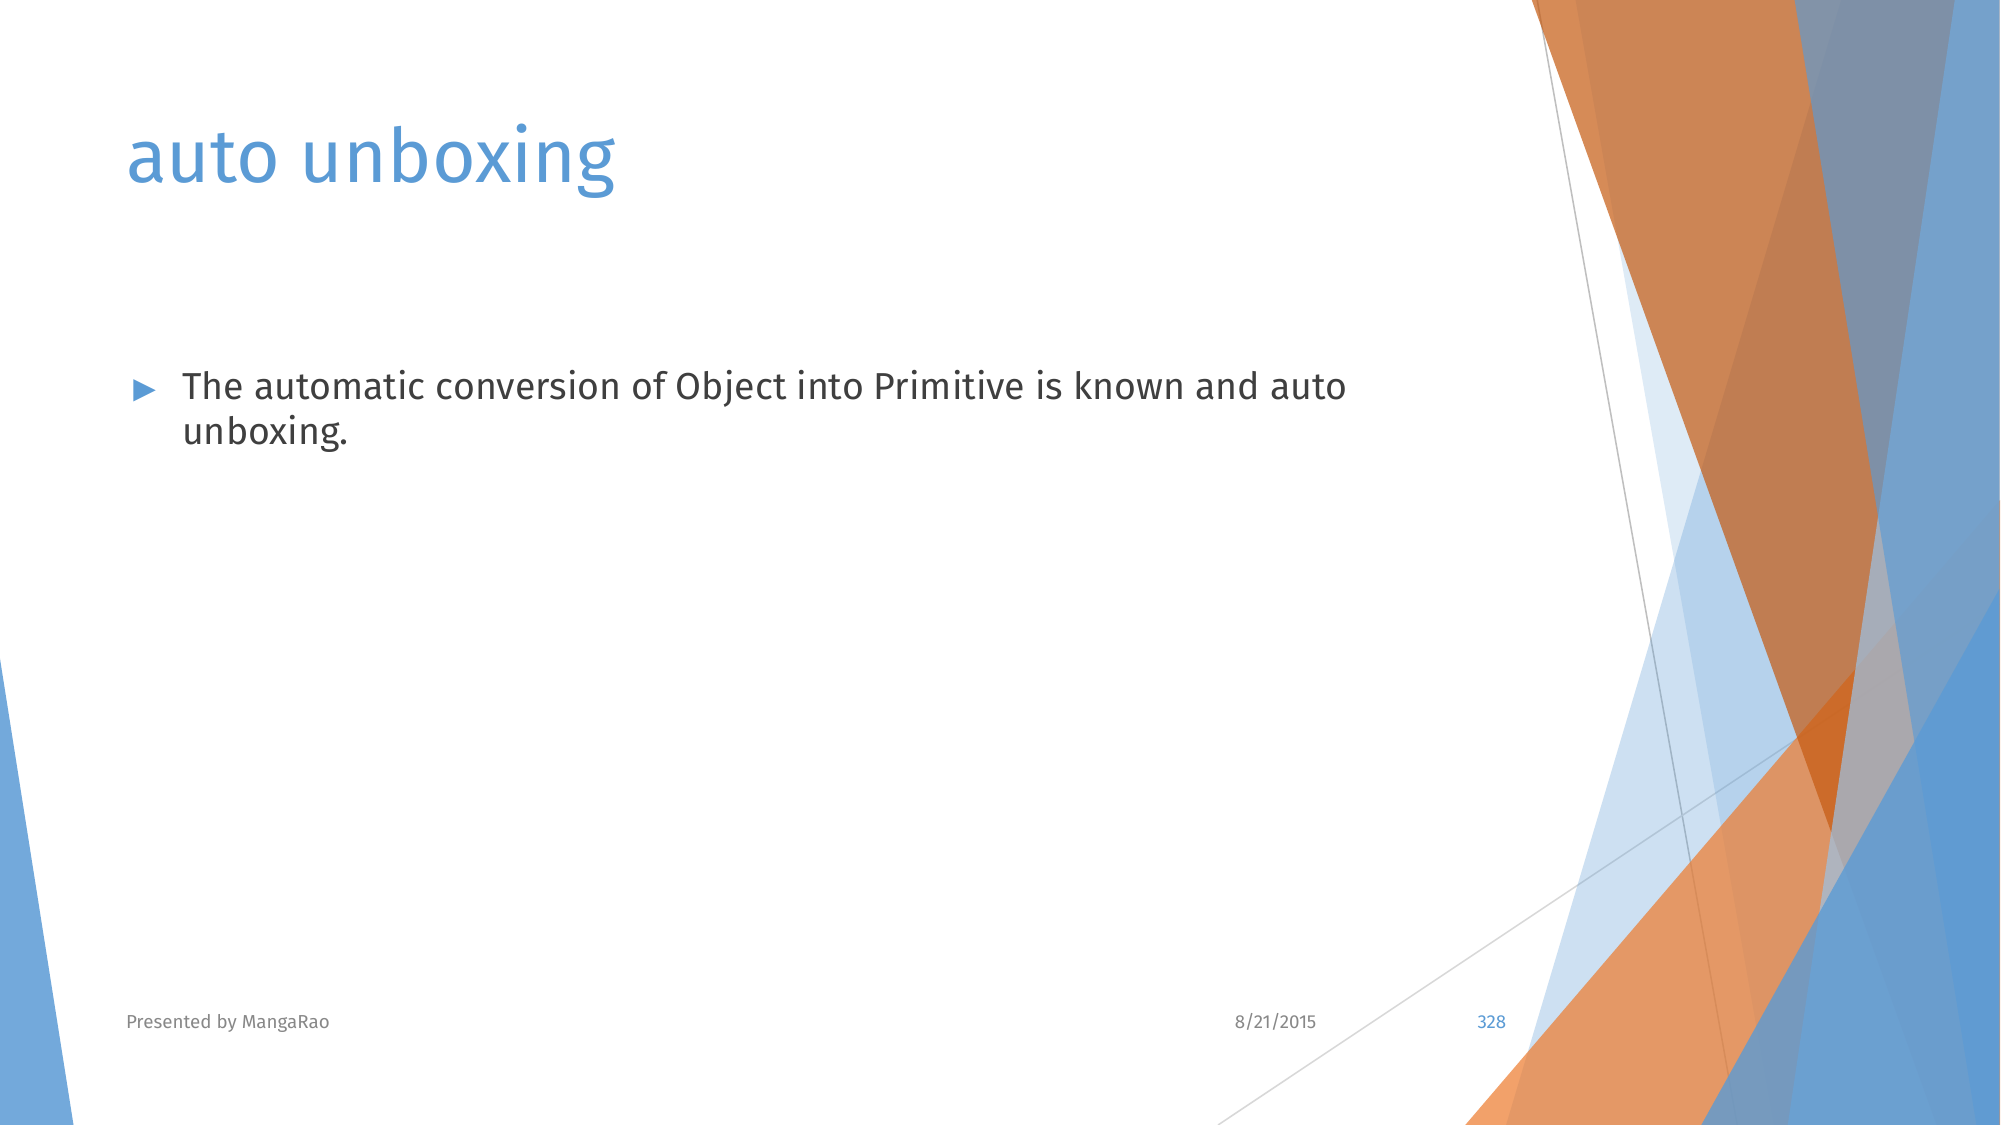

# auto unboxing
The automatic conversion of Object into Primitive is known and auto unboxing.
Presented by MangaRao
8/21/2015
328